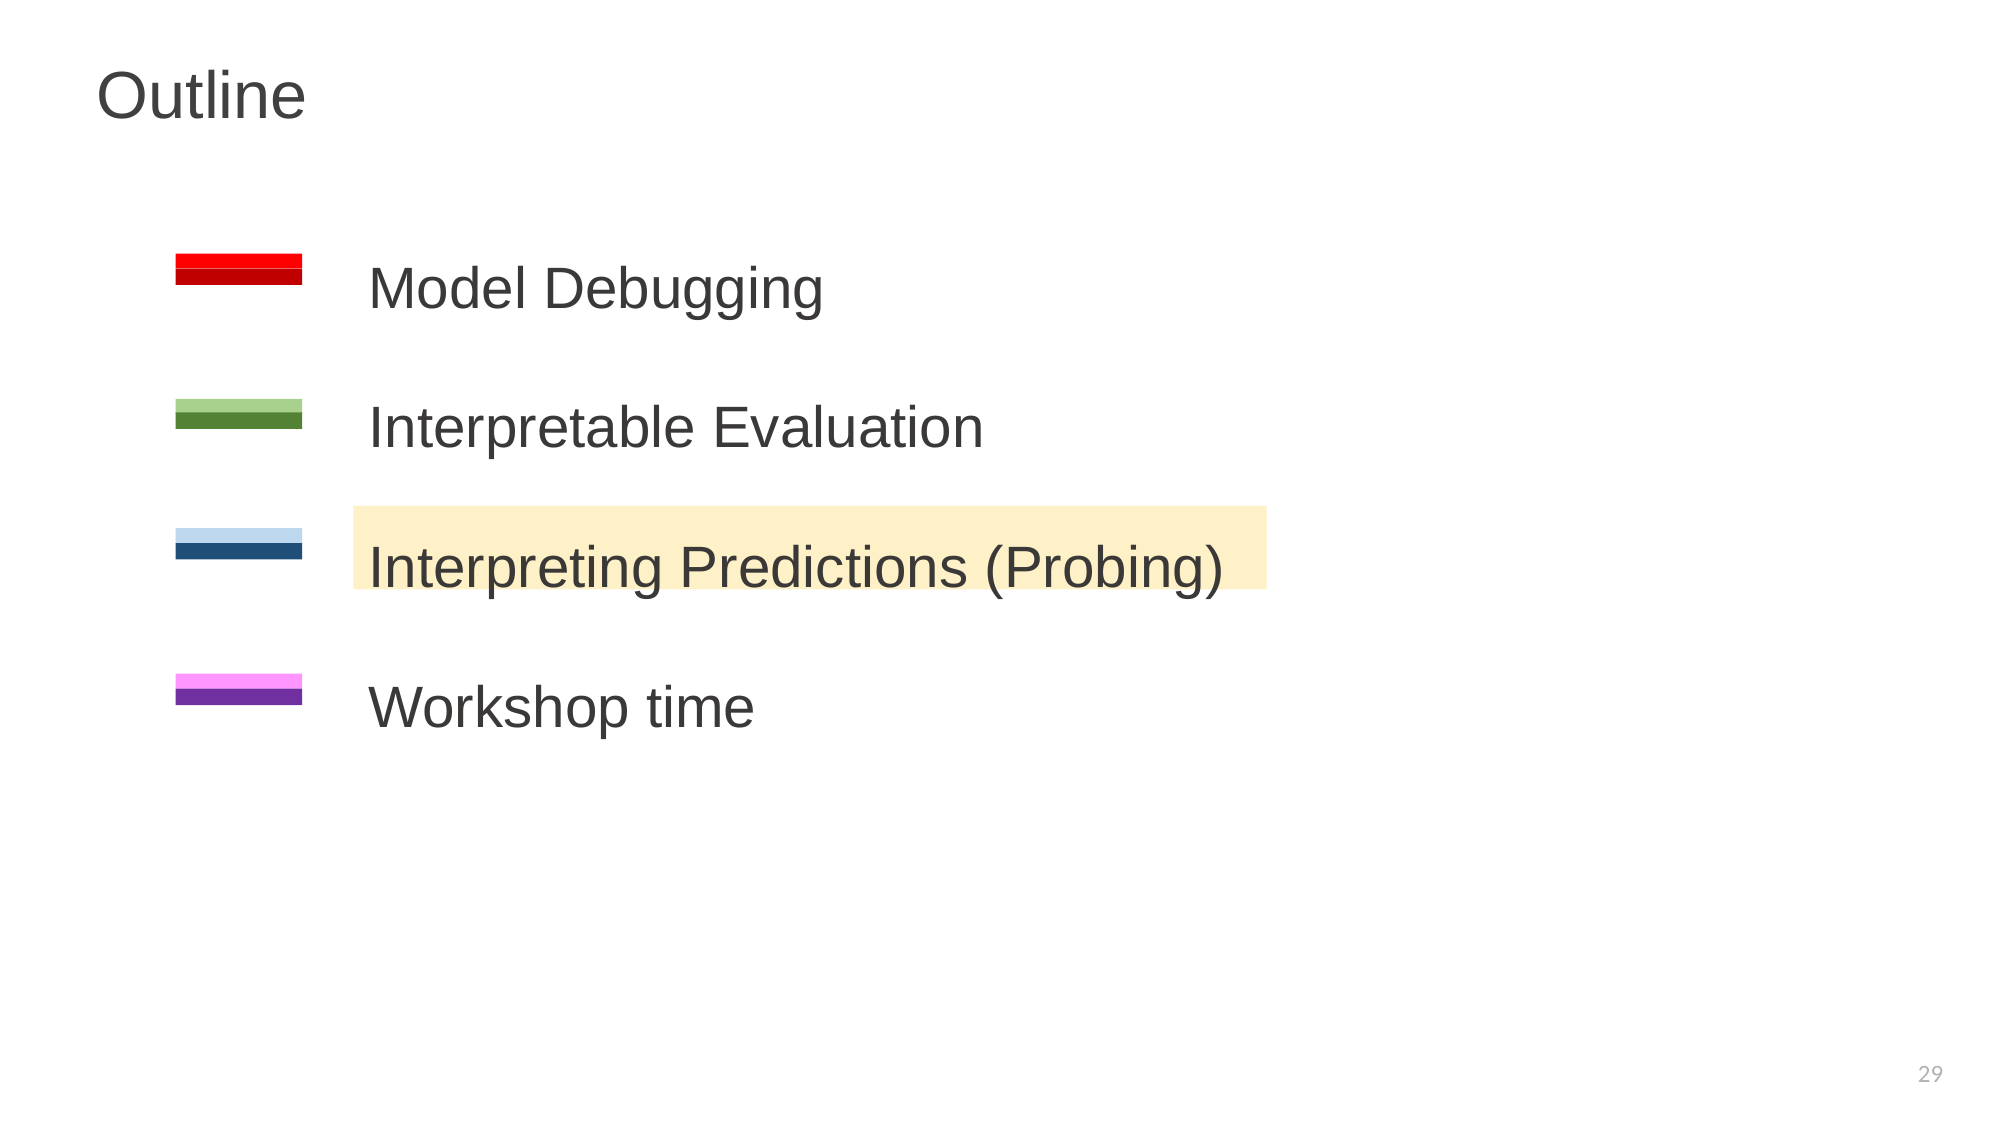

Outline
Model Debugging
Interpretable Evaluation
Interpreting Predictions (Probing)
Workshop time

29